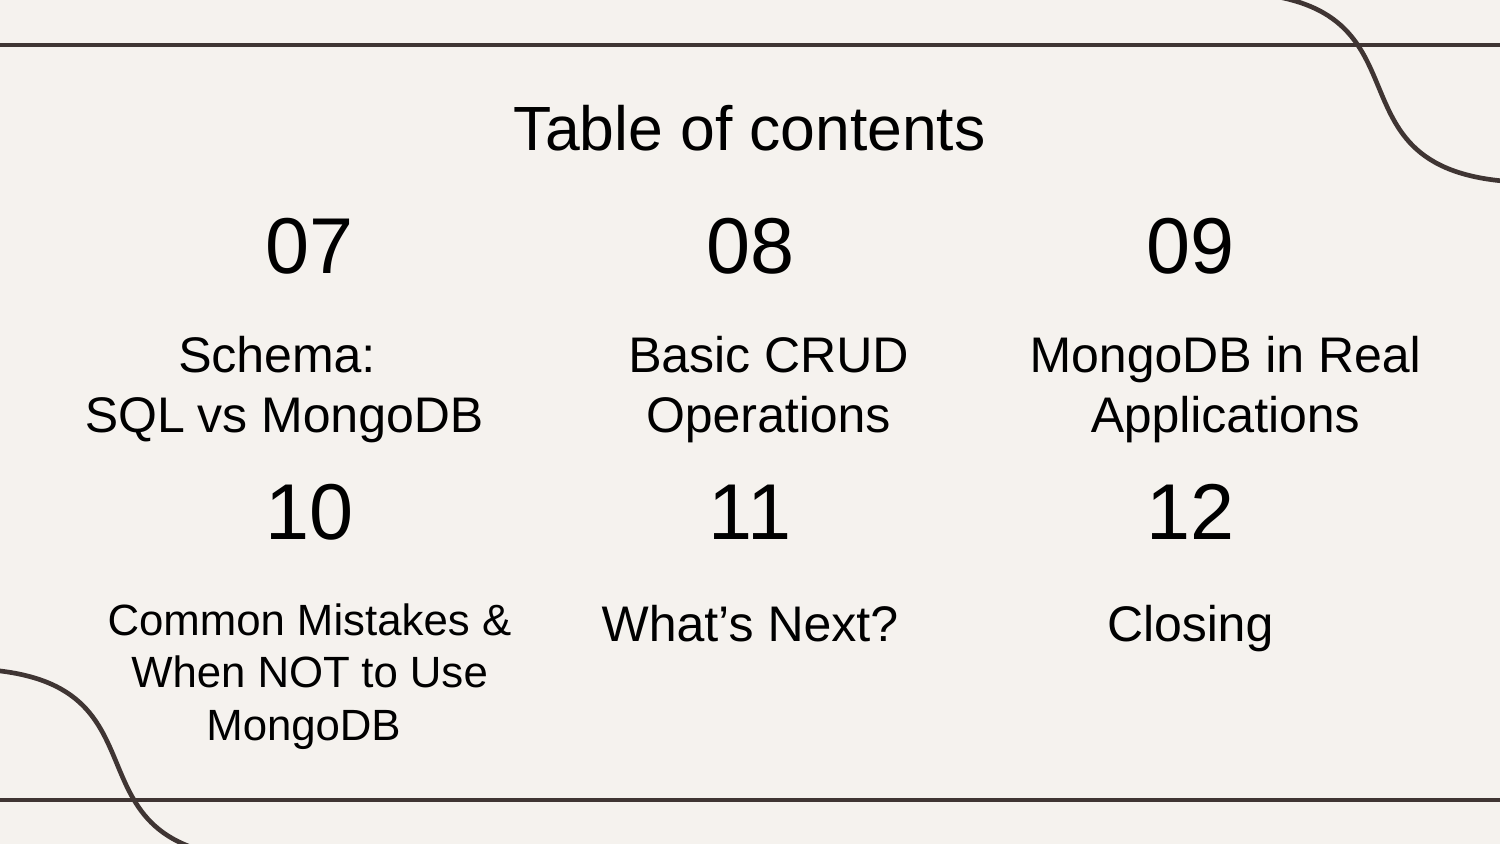

Table of contents
07
08
09
# Schema:
SQL vs MongoDB
Basic CRUD Operations
MongoDB in Real Applications
10
11
12
Common Mistakes & When NOT to Use MongoDB
What’s Next?
Closing